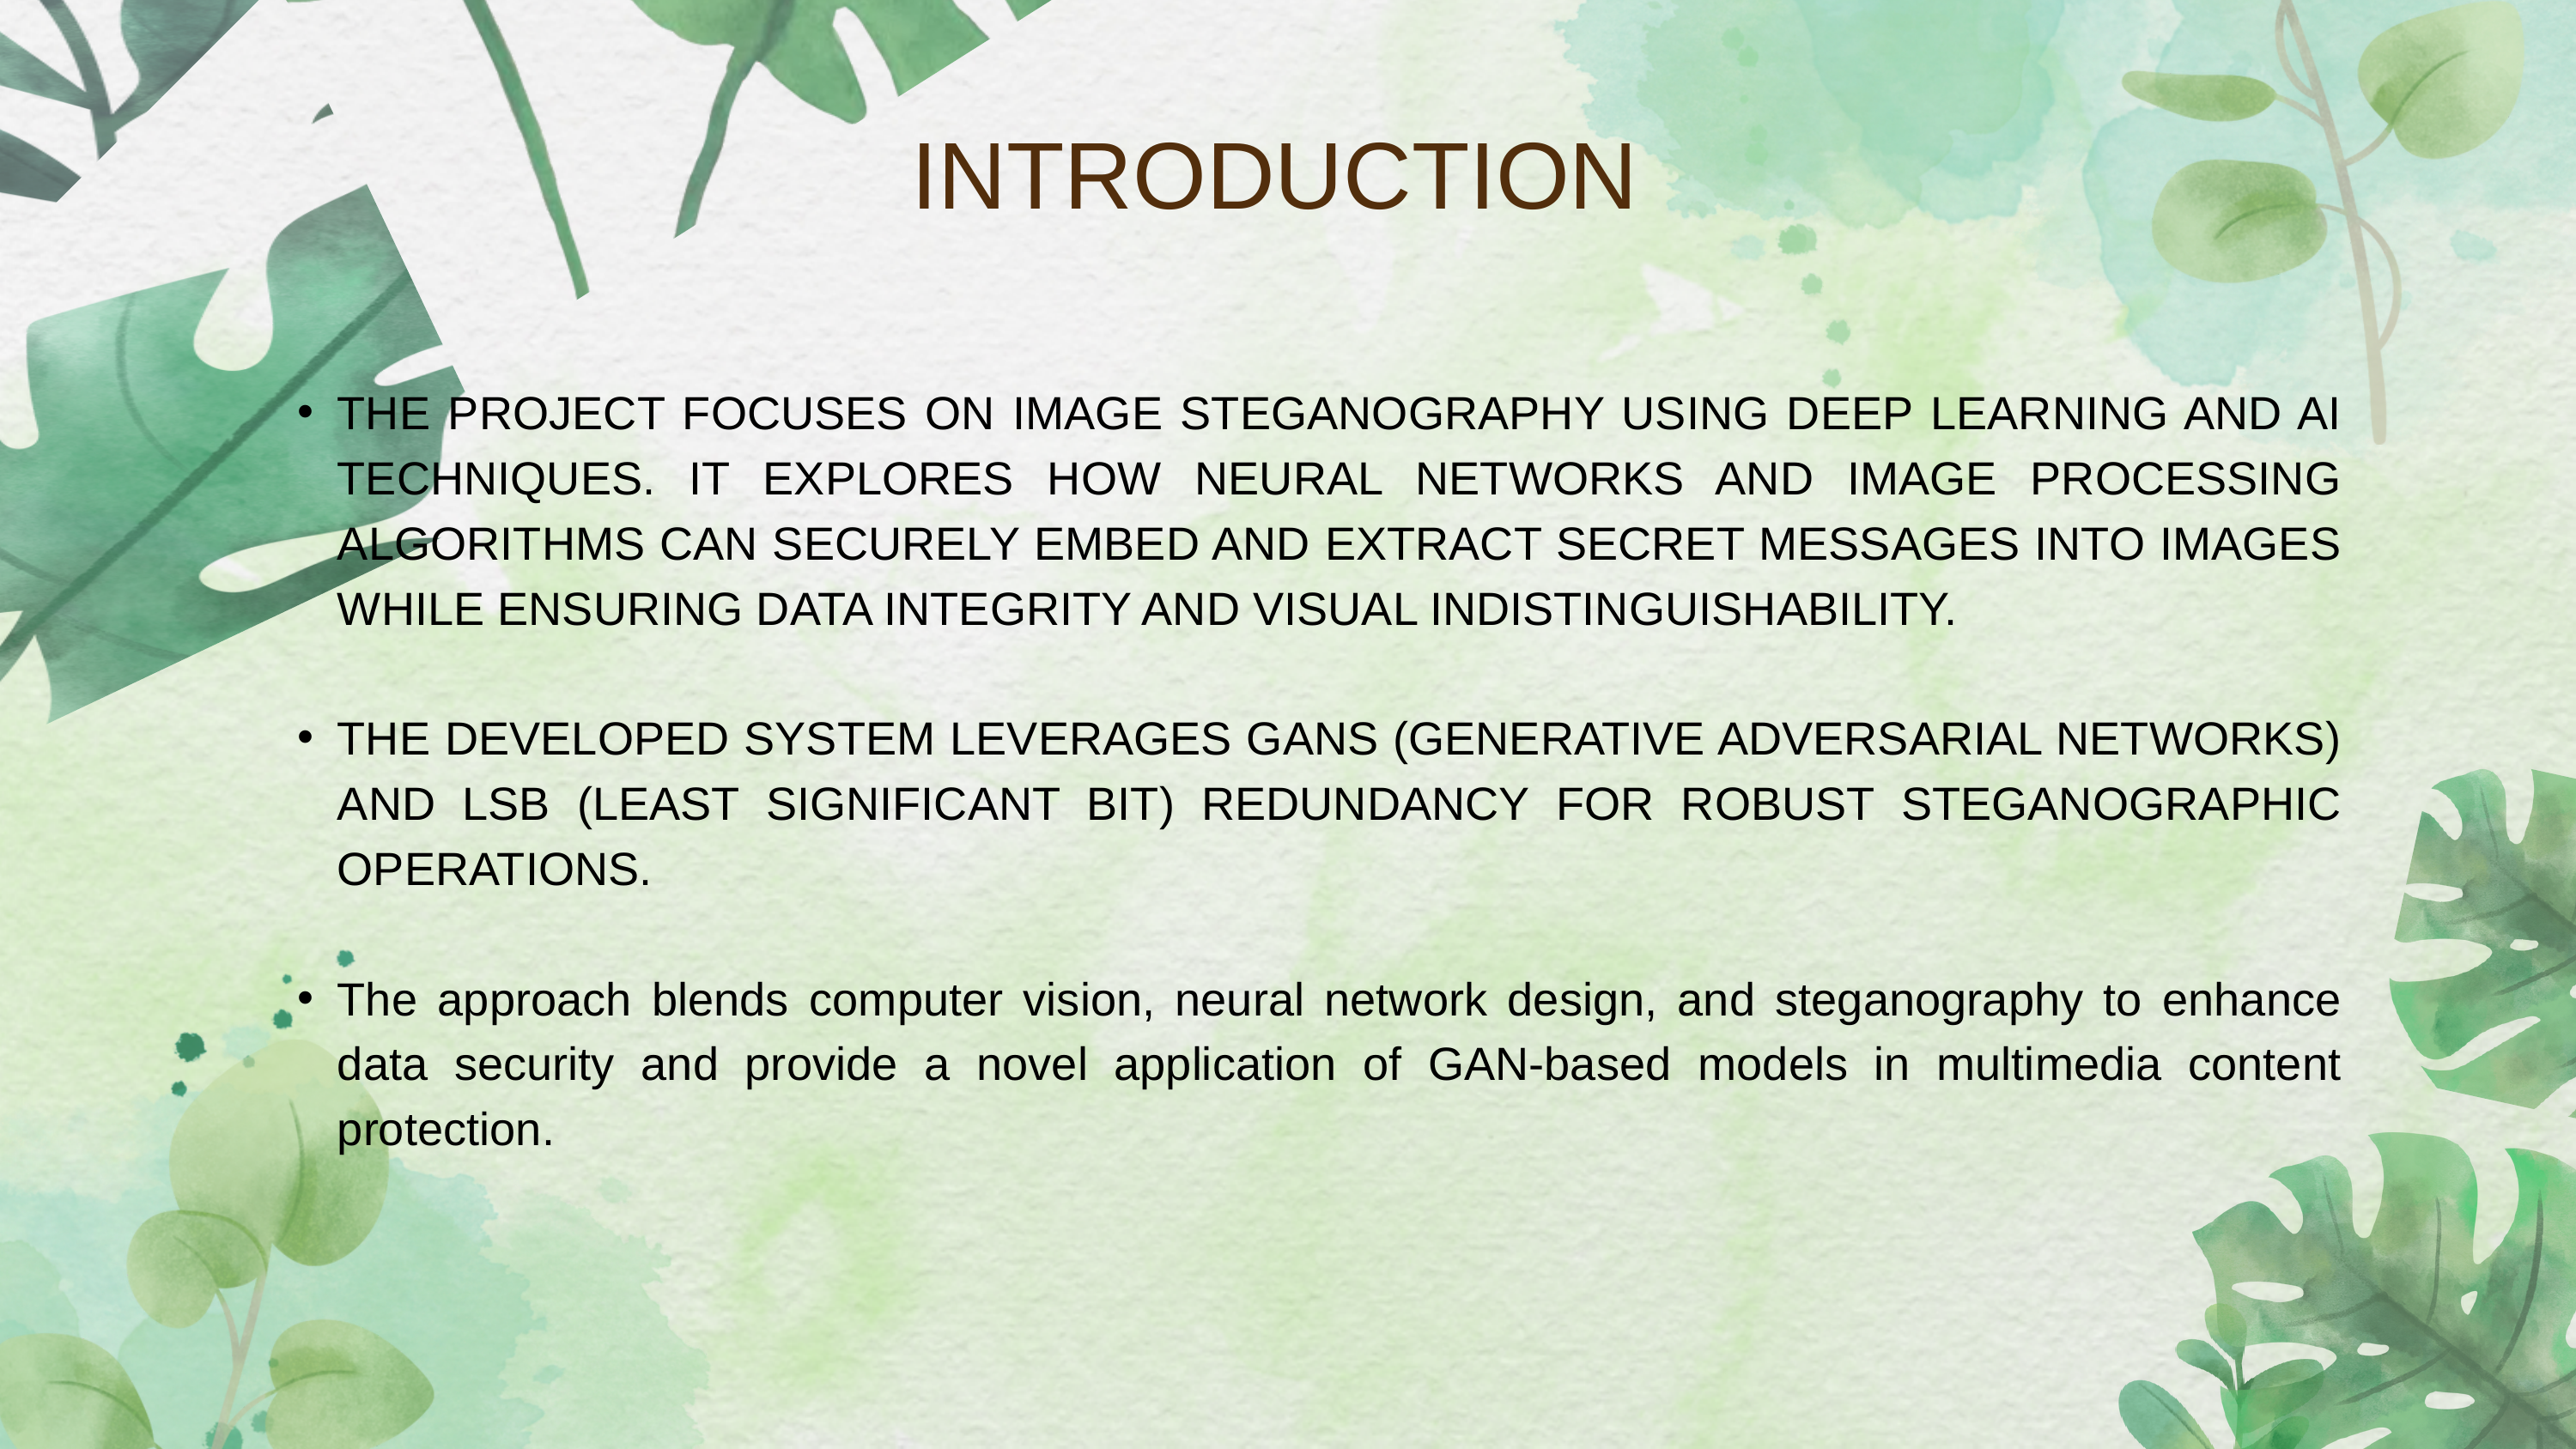

INTRODUCTION

THE PROJECT FOCUSES ON IMAGE STEGANOGRAPHY USING DEEP LEARNING AND AI TECHNIQUES. IT EXPLORES HOW NEURAL NETWORKS AND IMAGE PROCESSING ALGORITHMS CAN SECURELY EMBED AND EXTRACT SECRET MESSAGES INTO IMAGES WHILE ENSURING DATA INTEGRITY AND VISUAL INDISTINGUISHABILITY.

THE DEVELOPED SYSTEM LEVERAGES GANS (GENERATIVE ADVERSARIAL NETWORKS) AND LSB (LEAST SIGNIFICANT BIT) REDUNDANCY FOR ROBUST STEGANOGRAPHIC OPERATIONS.

The approach blends computer vision, neural network design, and steganography to enhance data security and provide a novel application of GAN-based models in multimedia content protection.